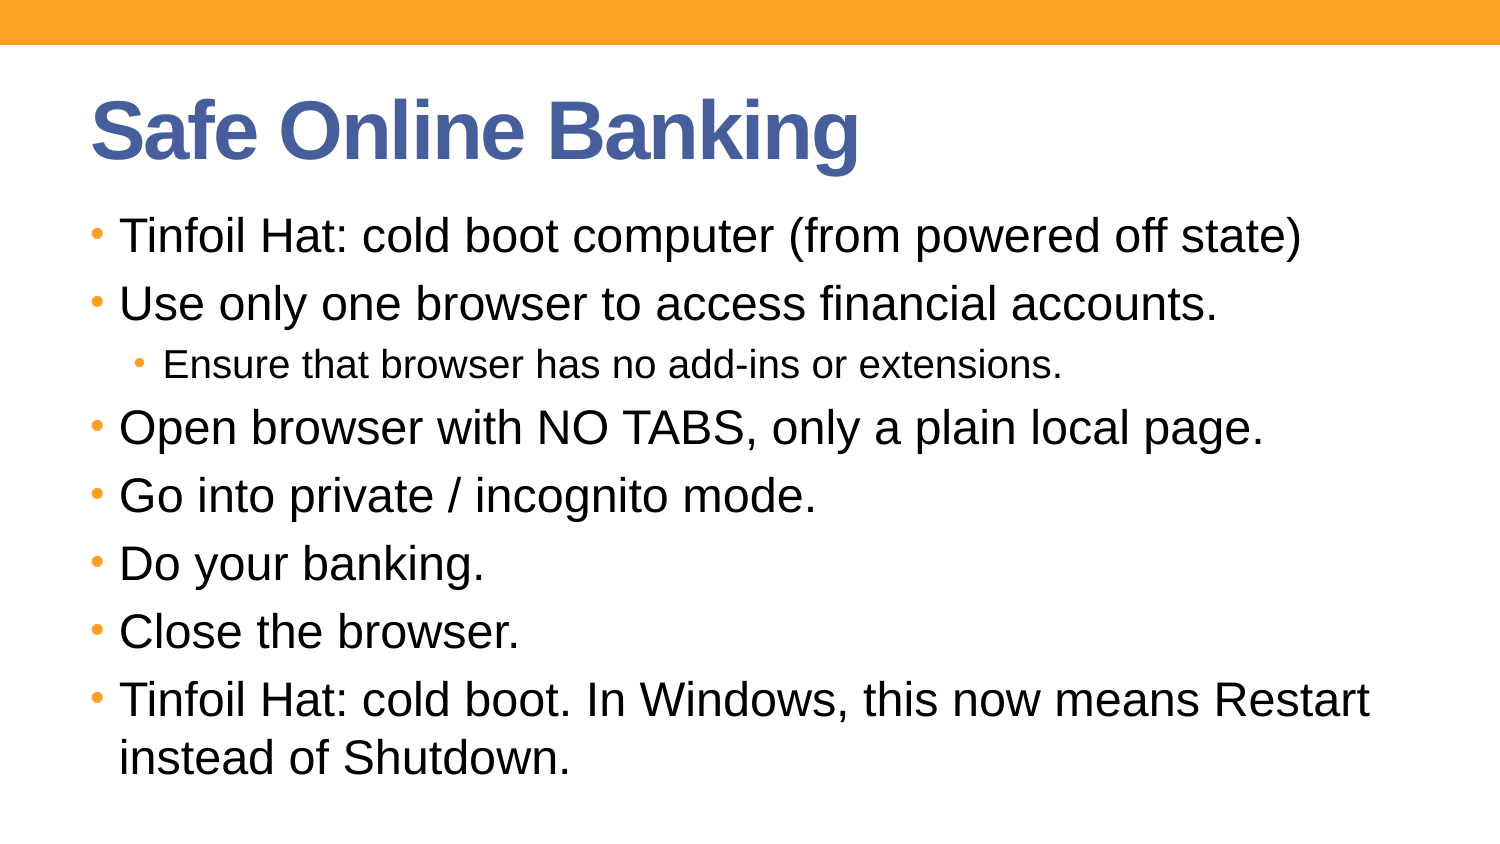

# Safe Online Banking
Tinfoil Hat: cold boot computer (from powered off state)
Use only one browser to access financial accounts.
Ensure that browser has no add-ins or extensions.
Open browser with NO TABS, only a plain local page.
Go into private / incognito mode.
Do your banking.
Close the browser.
Tinfoil Hat: cold boot. In Windows, this now means Restart instead of Shutdown.